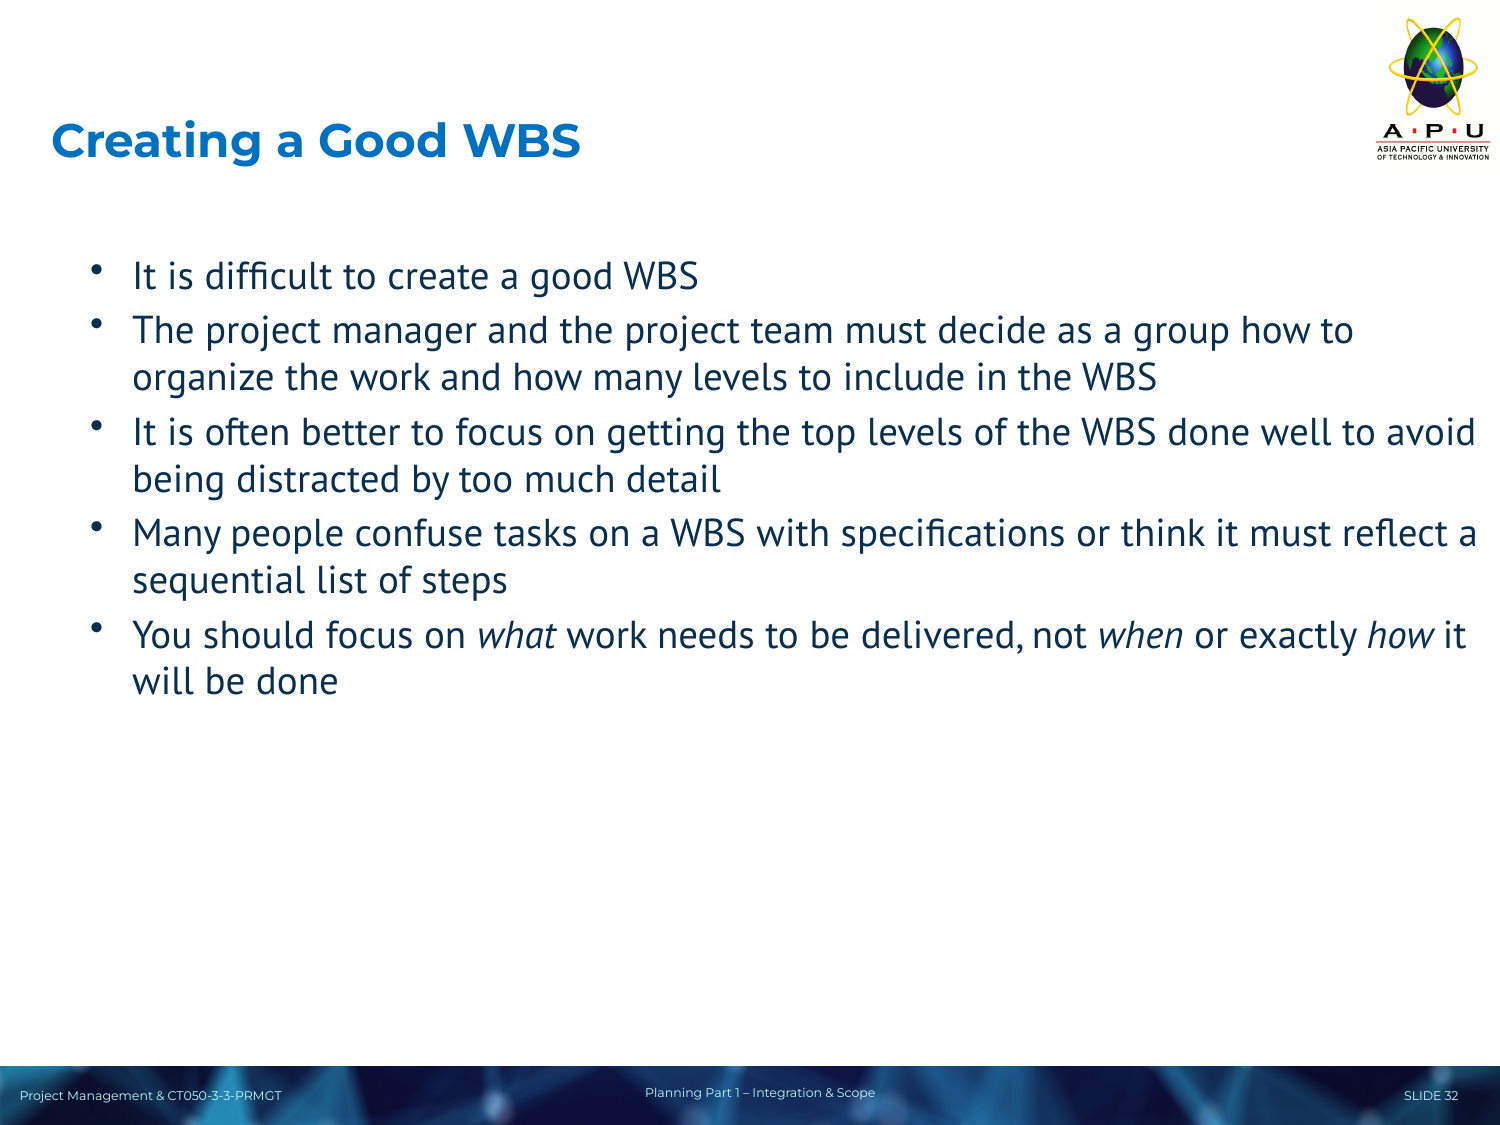

# Creating a Good WBS
It is difficult to create a good WBS
The project manager and the project team must decide as a group how to organize the work and how many levels to include in the WBS
It is often better to focus on getting the top levels of the WBS done well to avoid being distracted by too much detail
Many people confuse tasks on a WBS with specifications or think it must reflect a sequential list of steps
You should focus on what work needs to be delivered, not when or exactly how it will be done